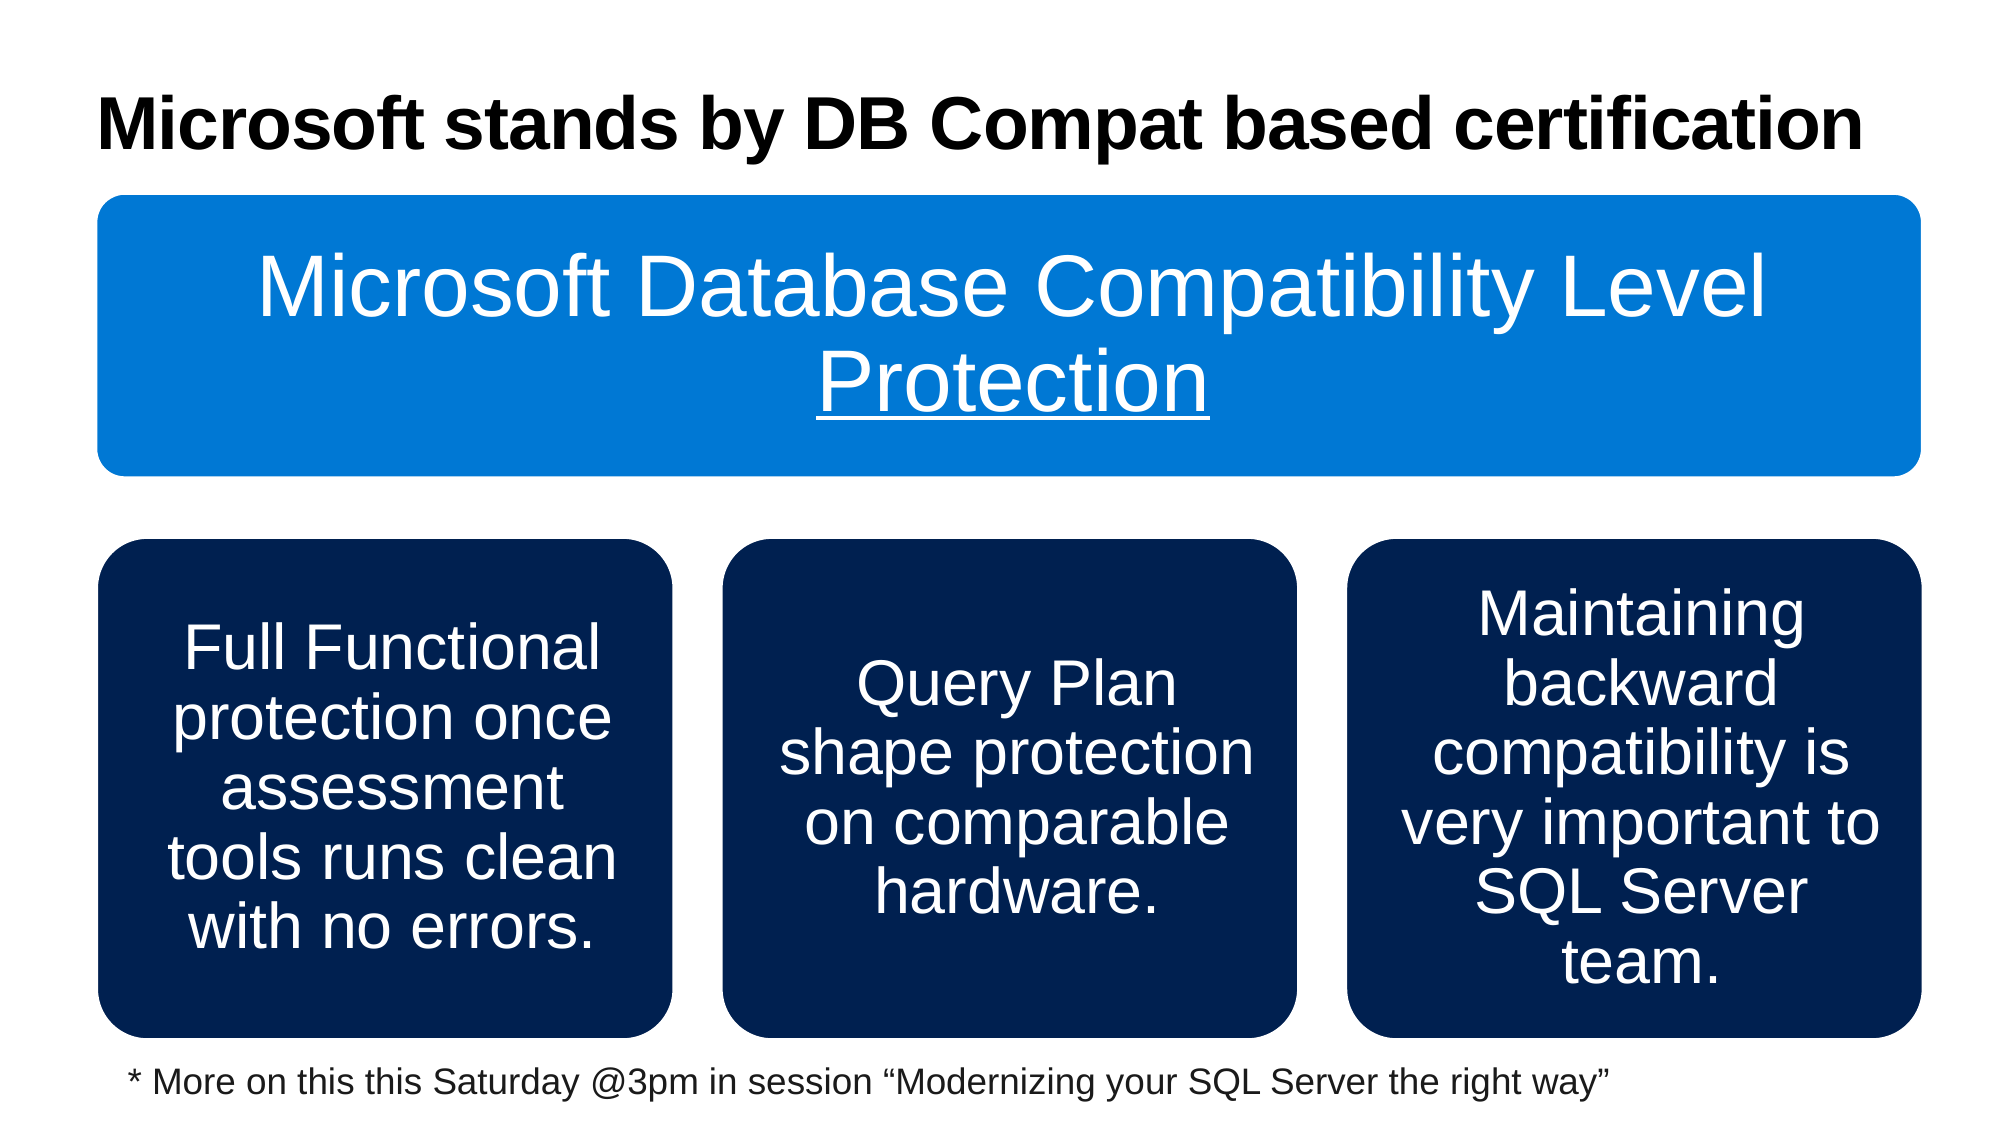

# Microsoft stands by DB Compat based certification
Microsoft Database Compatibility Level Protection
Full Functional protection once assessment tools runs clean with no errors.
Query Plan shape protection on comparable hardware.
Maintaining backward compatibility is very important to SQL Server team.
* More on this this Saturday @3pm in session “Modernizing your SQL Server the right way”​